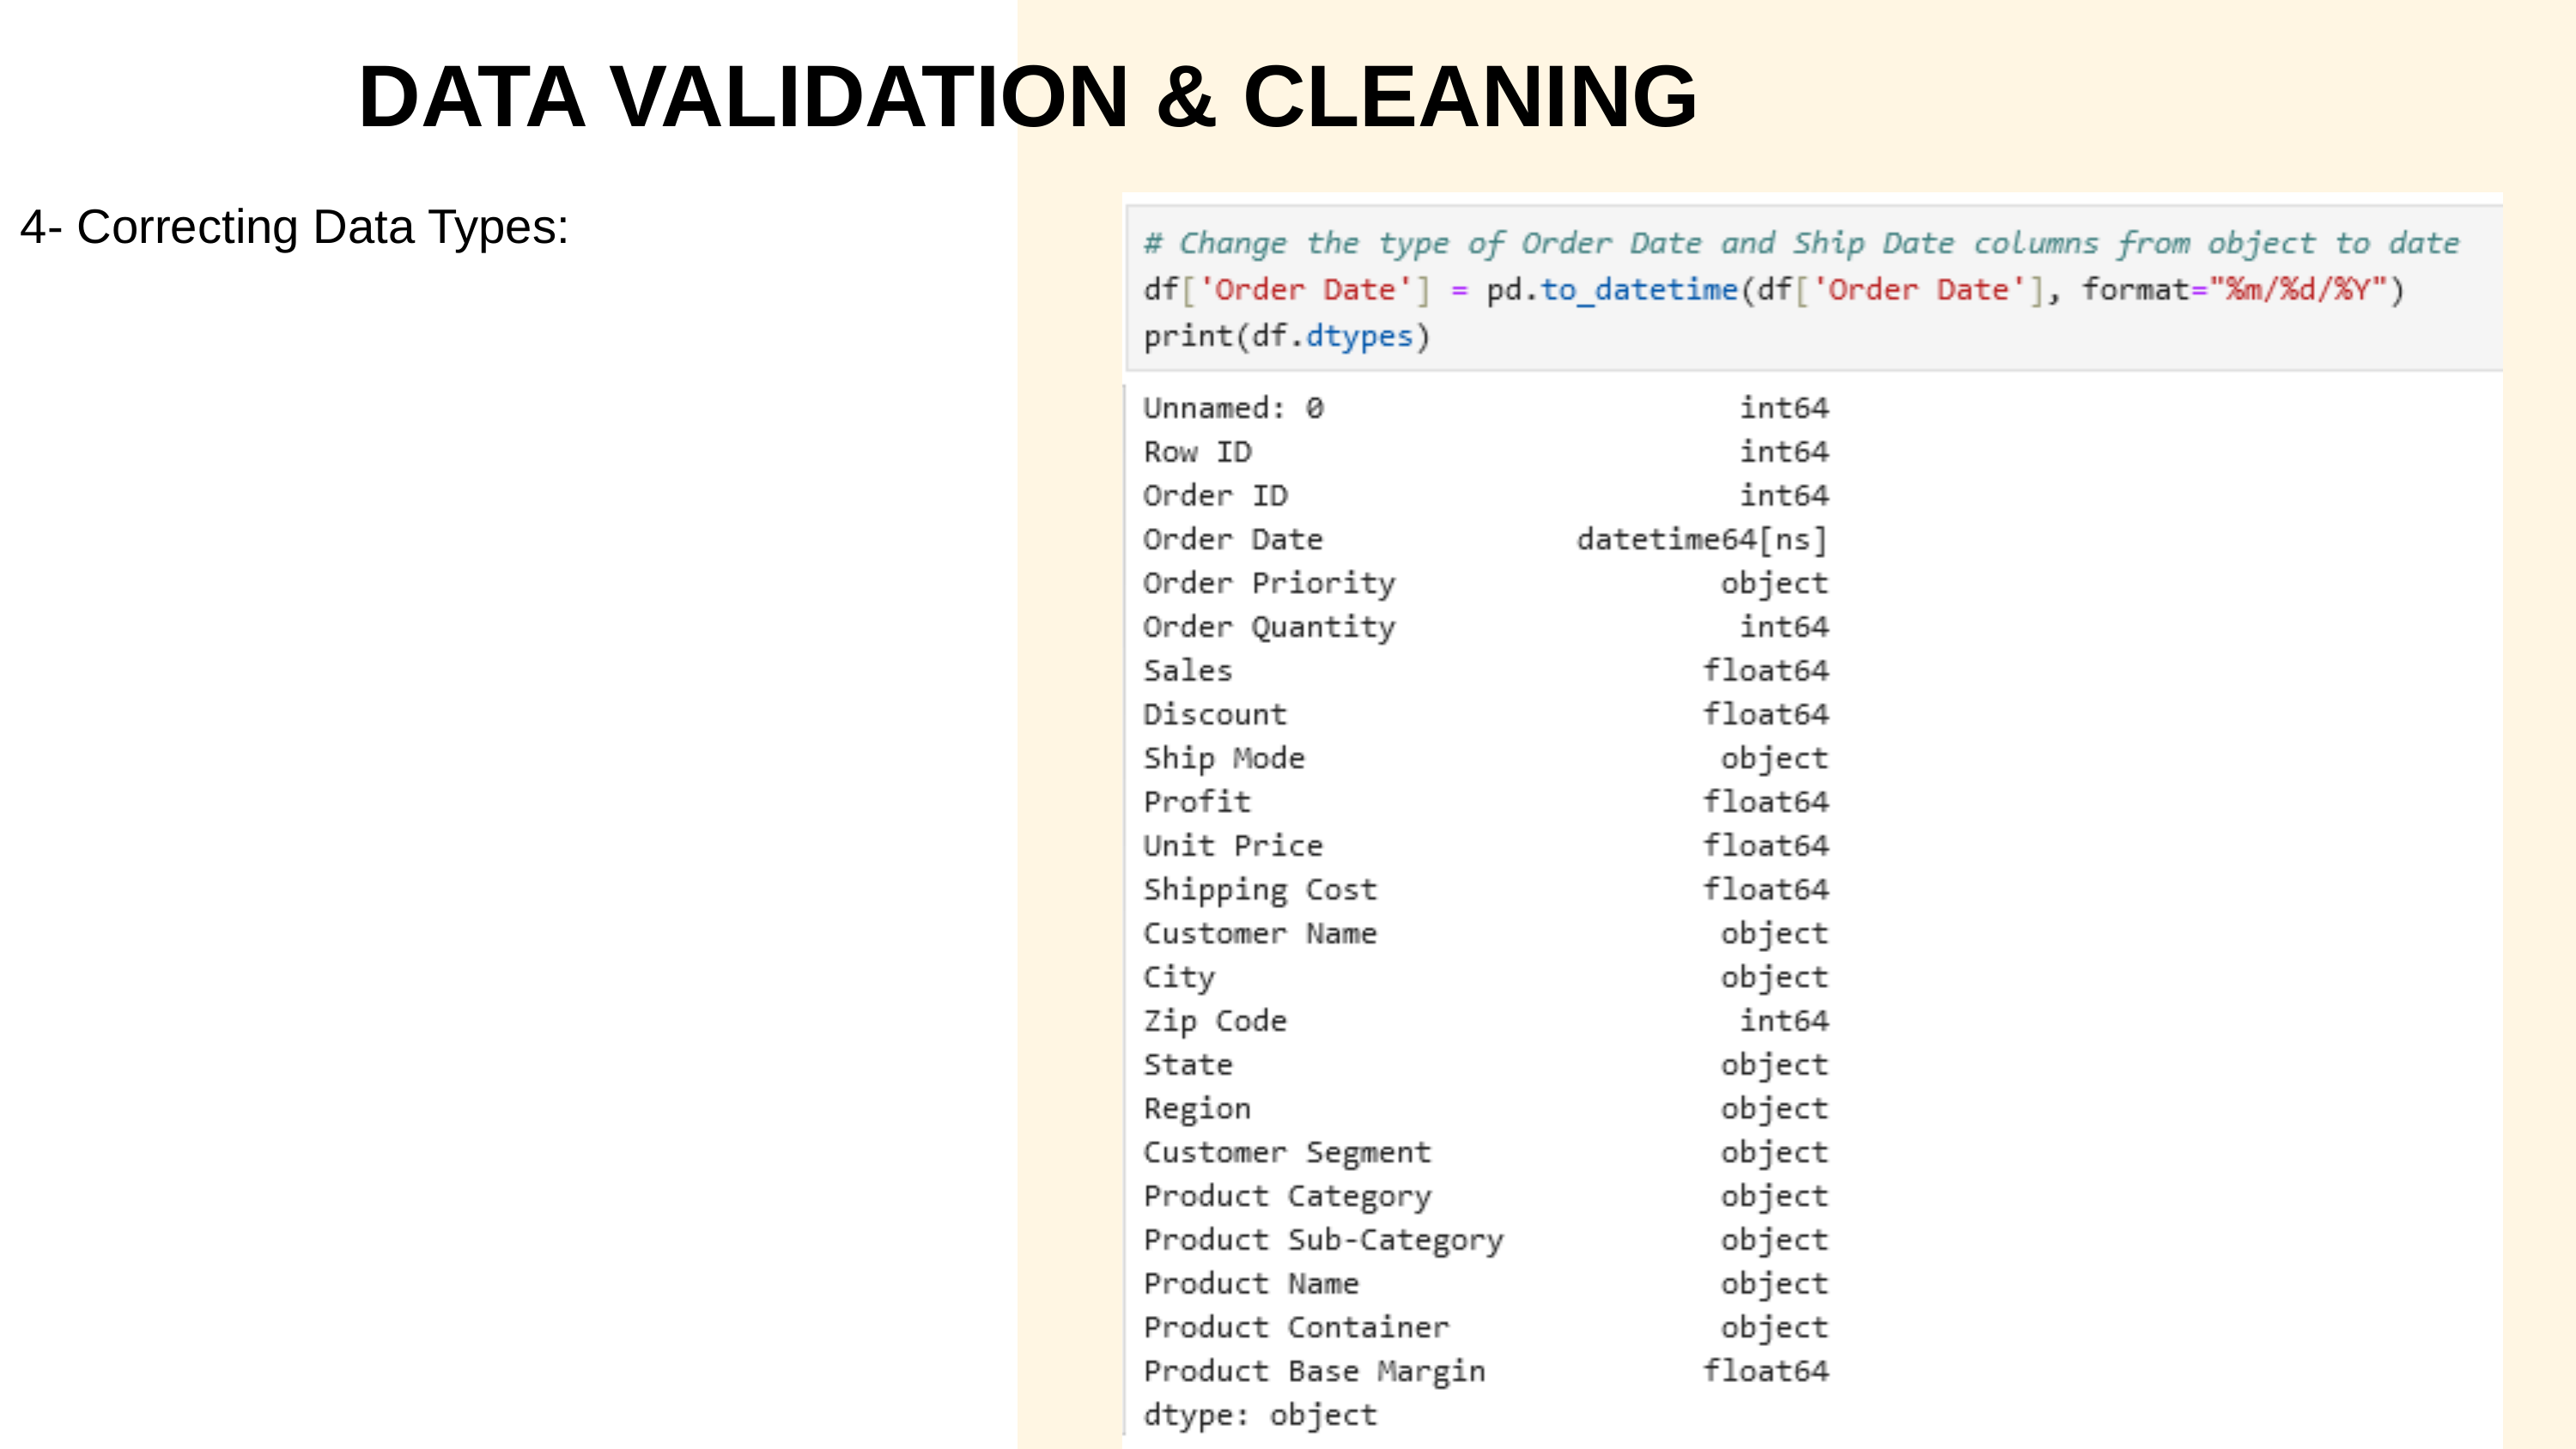

DATA VALIDATION & CLEANING
4- Correcting Data Types: